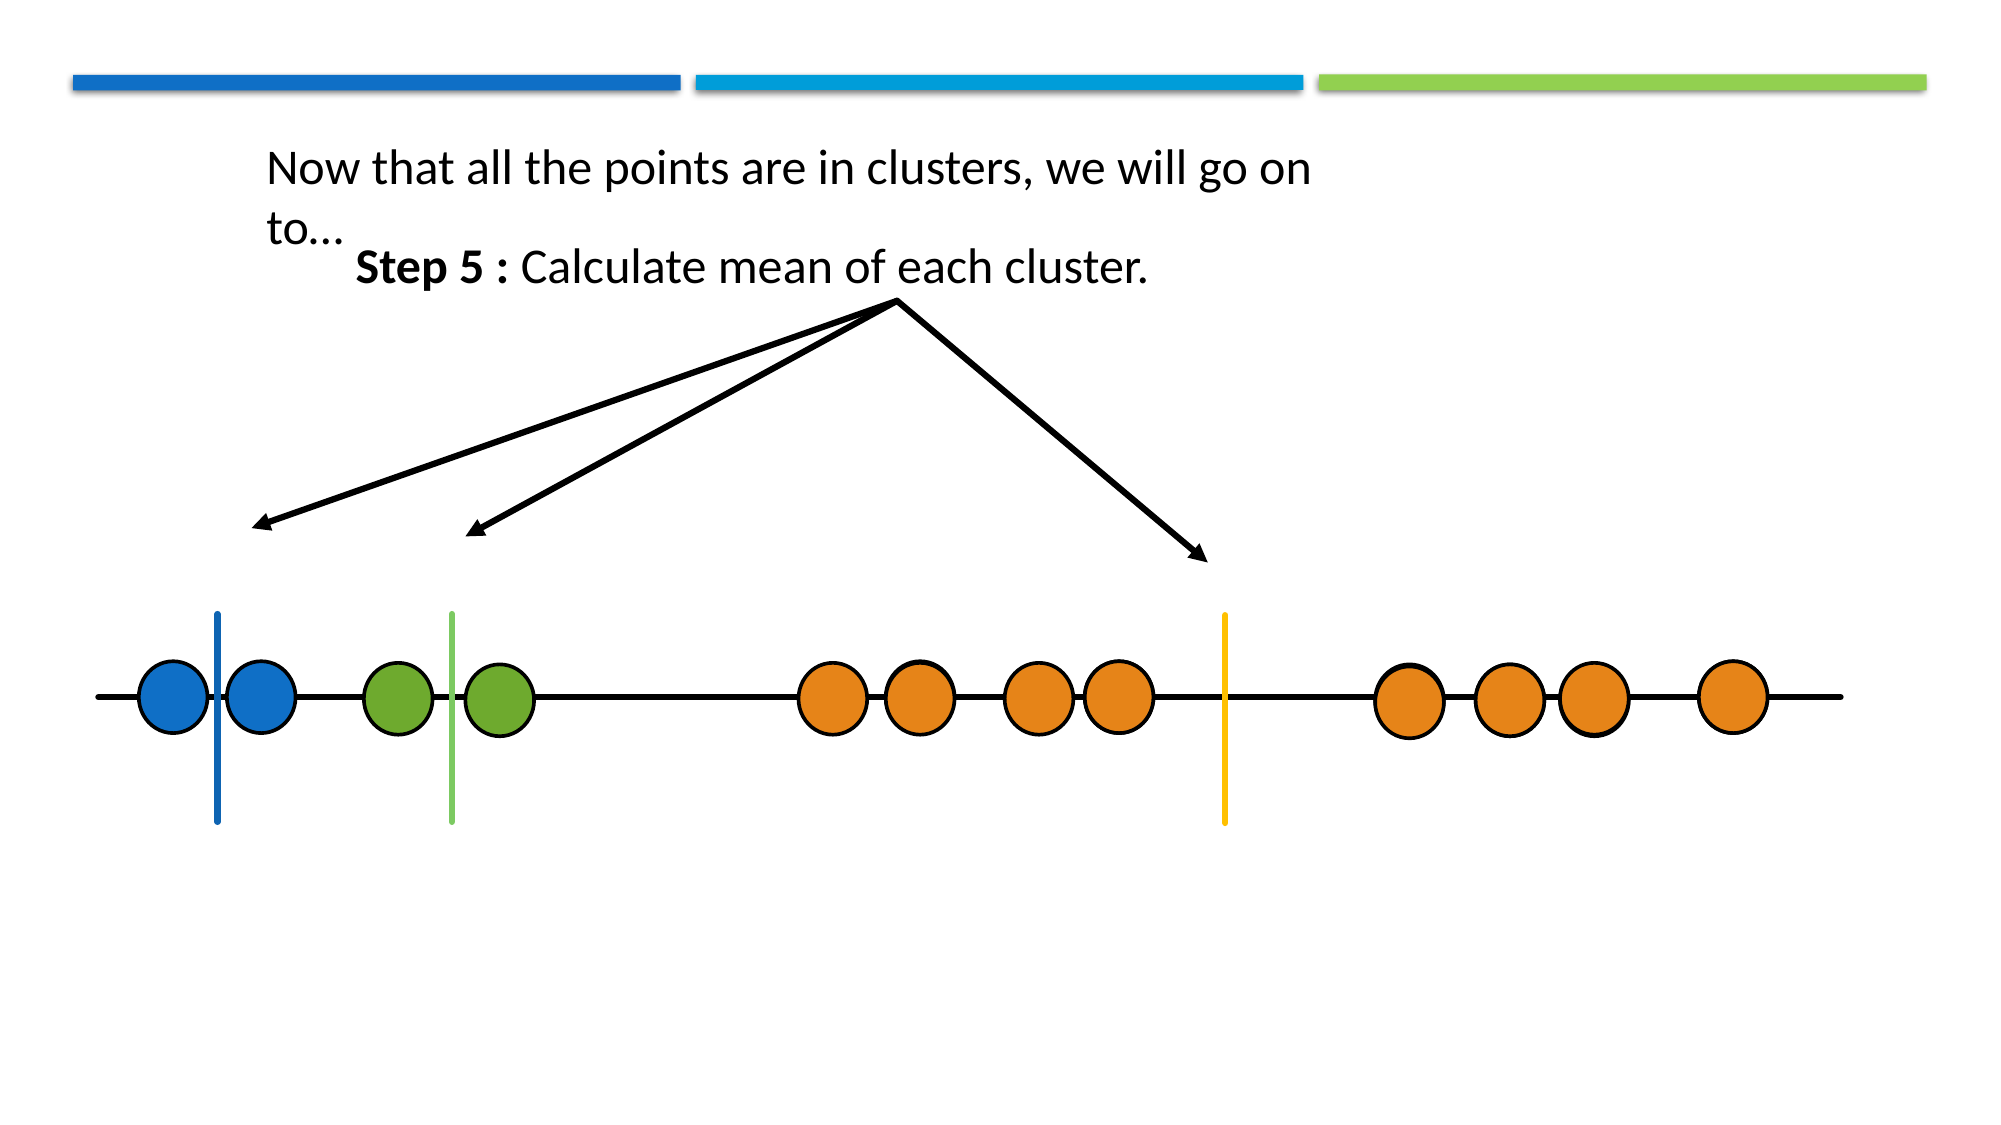

Now that all the points are in clusters, we will go on to…
Step 5 : Calculate mean of each cluster.